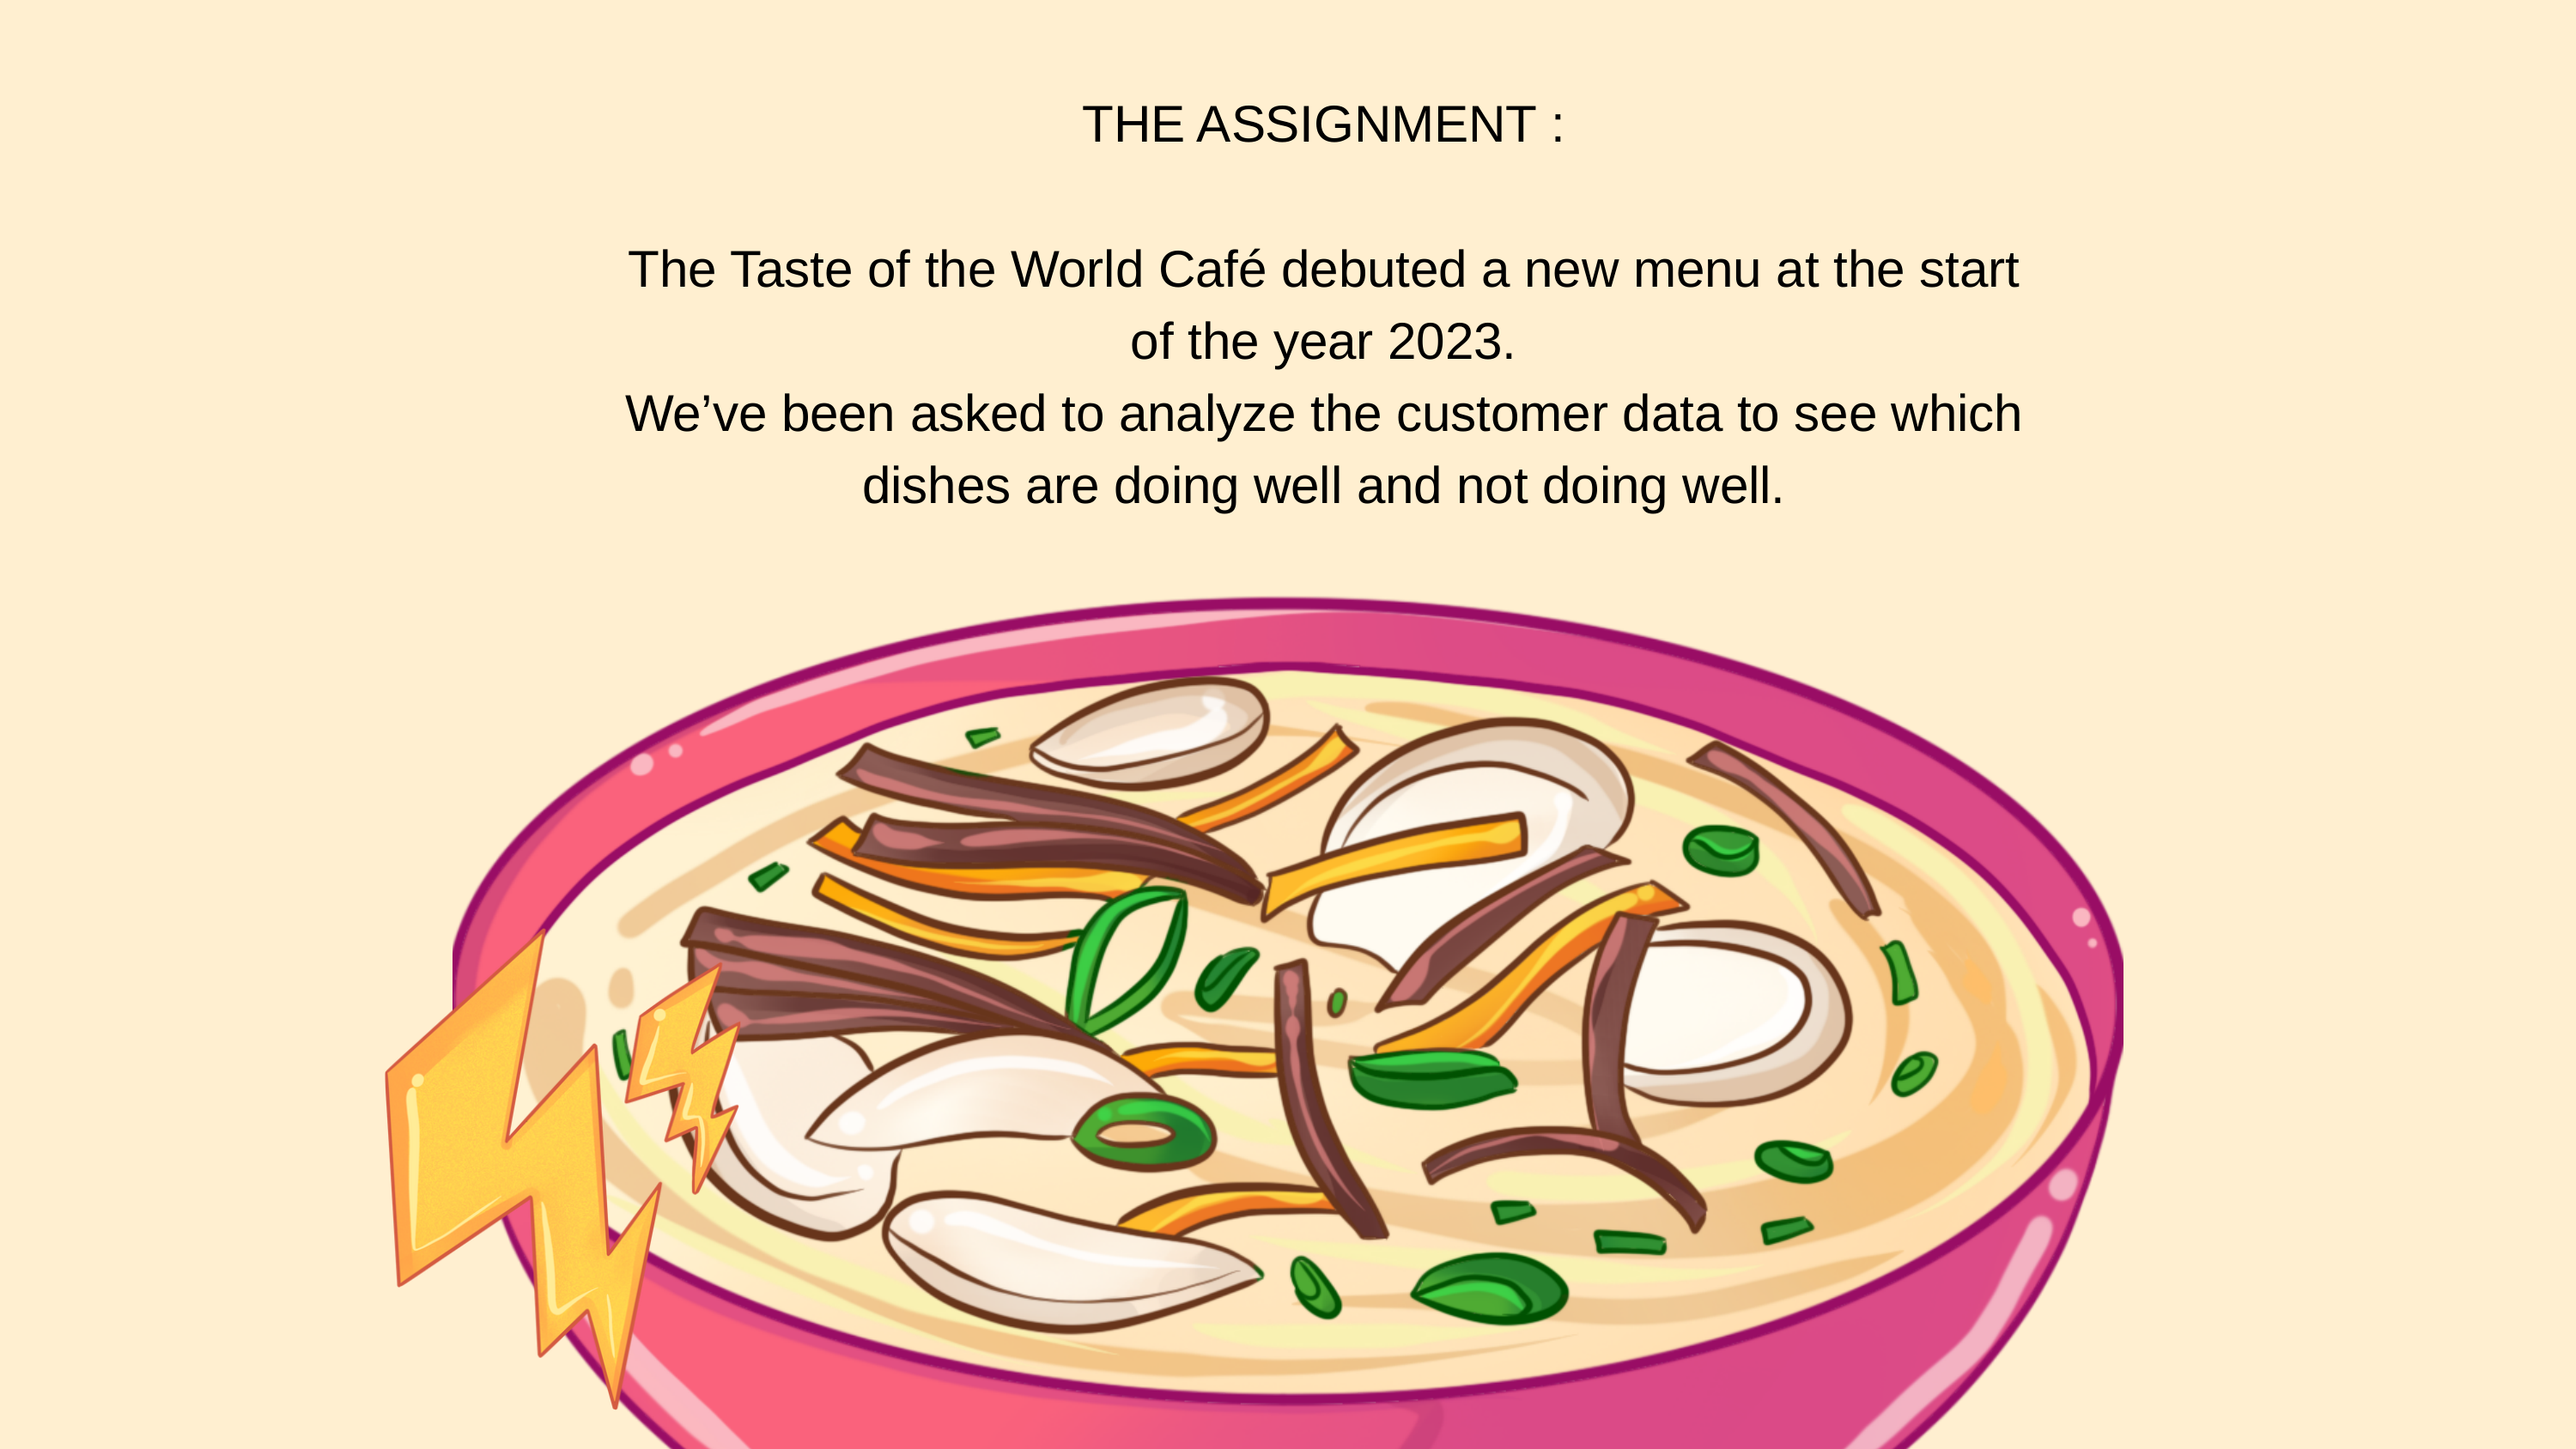

THE ASSIGNMENT :

The Taste of the World Café debuted a new menu at the start of the year 2023.
We’ve been asked to analyze the customer data to see which dishes are doing well and not doing well.